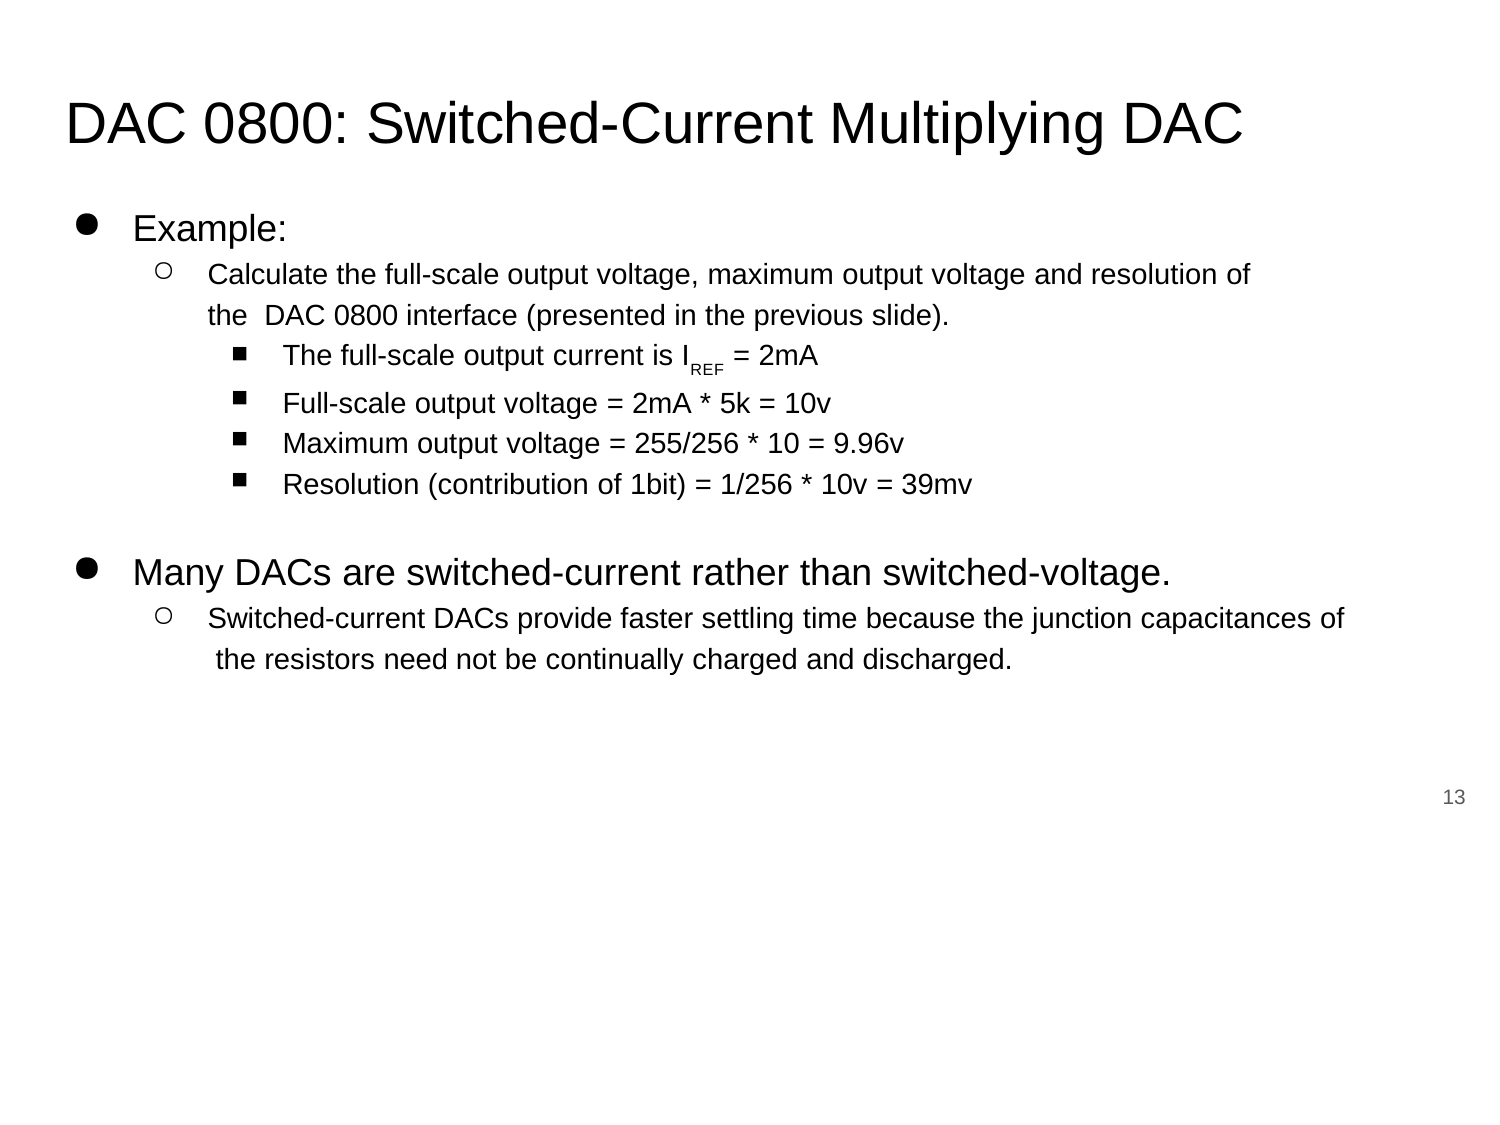

# DAC 0800: Switched-Current Multiplying DAC
Example:
Calculate the full-scale output voltage, maximum output voltage and resolution of the  DAC 0800 interface (presented in the previous slide).
The full-scale output current is IREF = 2mA
Full-scale output voltage = 2mA * 5k = 10v
Maximum output voltage = 255/256 * 10 = 9.96v
Resolution (contribution of 1bit) = 1/256 * 10v = 39mv

Many DACs are switched-current rather than switched-voltage.
Switched-current DACs provide faster settling time because the junction capacitances of  the resistors need not be continually charged and discharged.
13